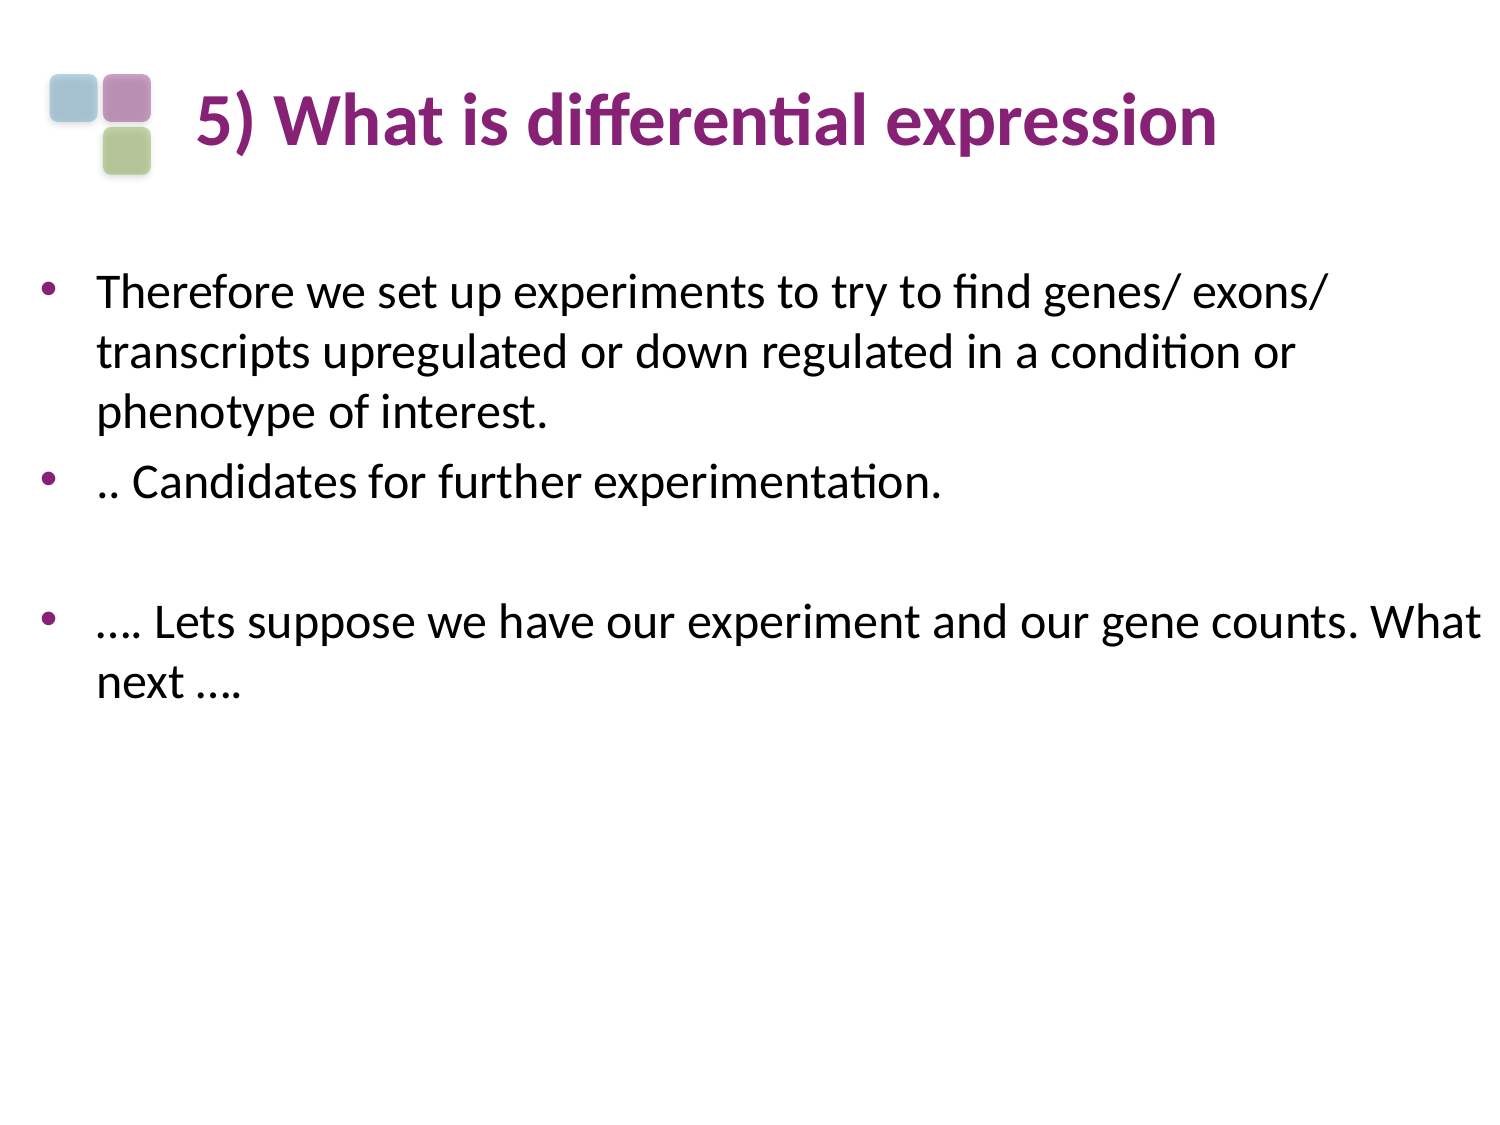

# 5) What is differential expression

Therefore we set up experiments to try to find genes/ exons/ transcripts upregulated or down regulated in a condition or phenotype of interest.
.. Candidates for further experimentation.

…. Lets suppose we have our experiment and our gene counts. What next ….